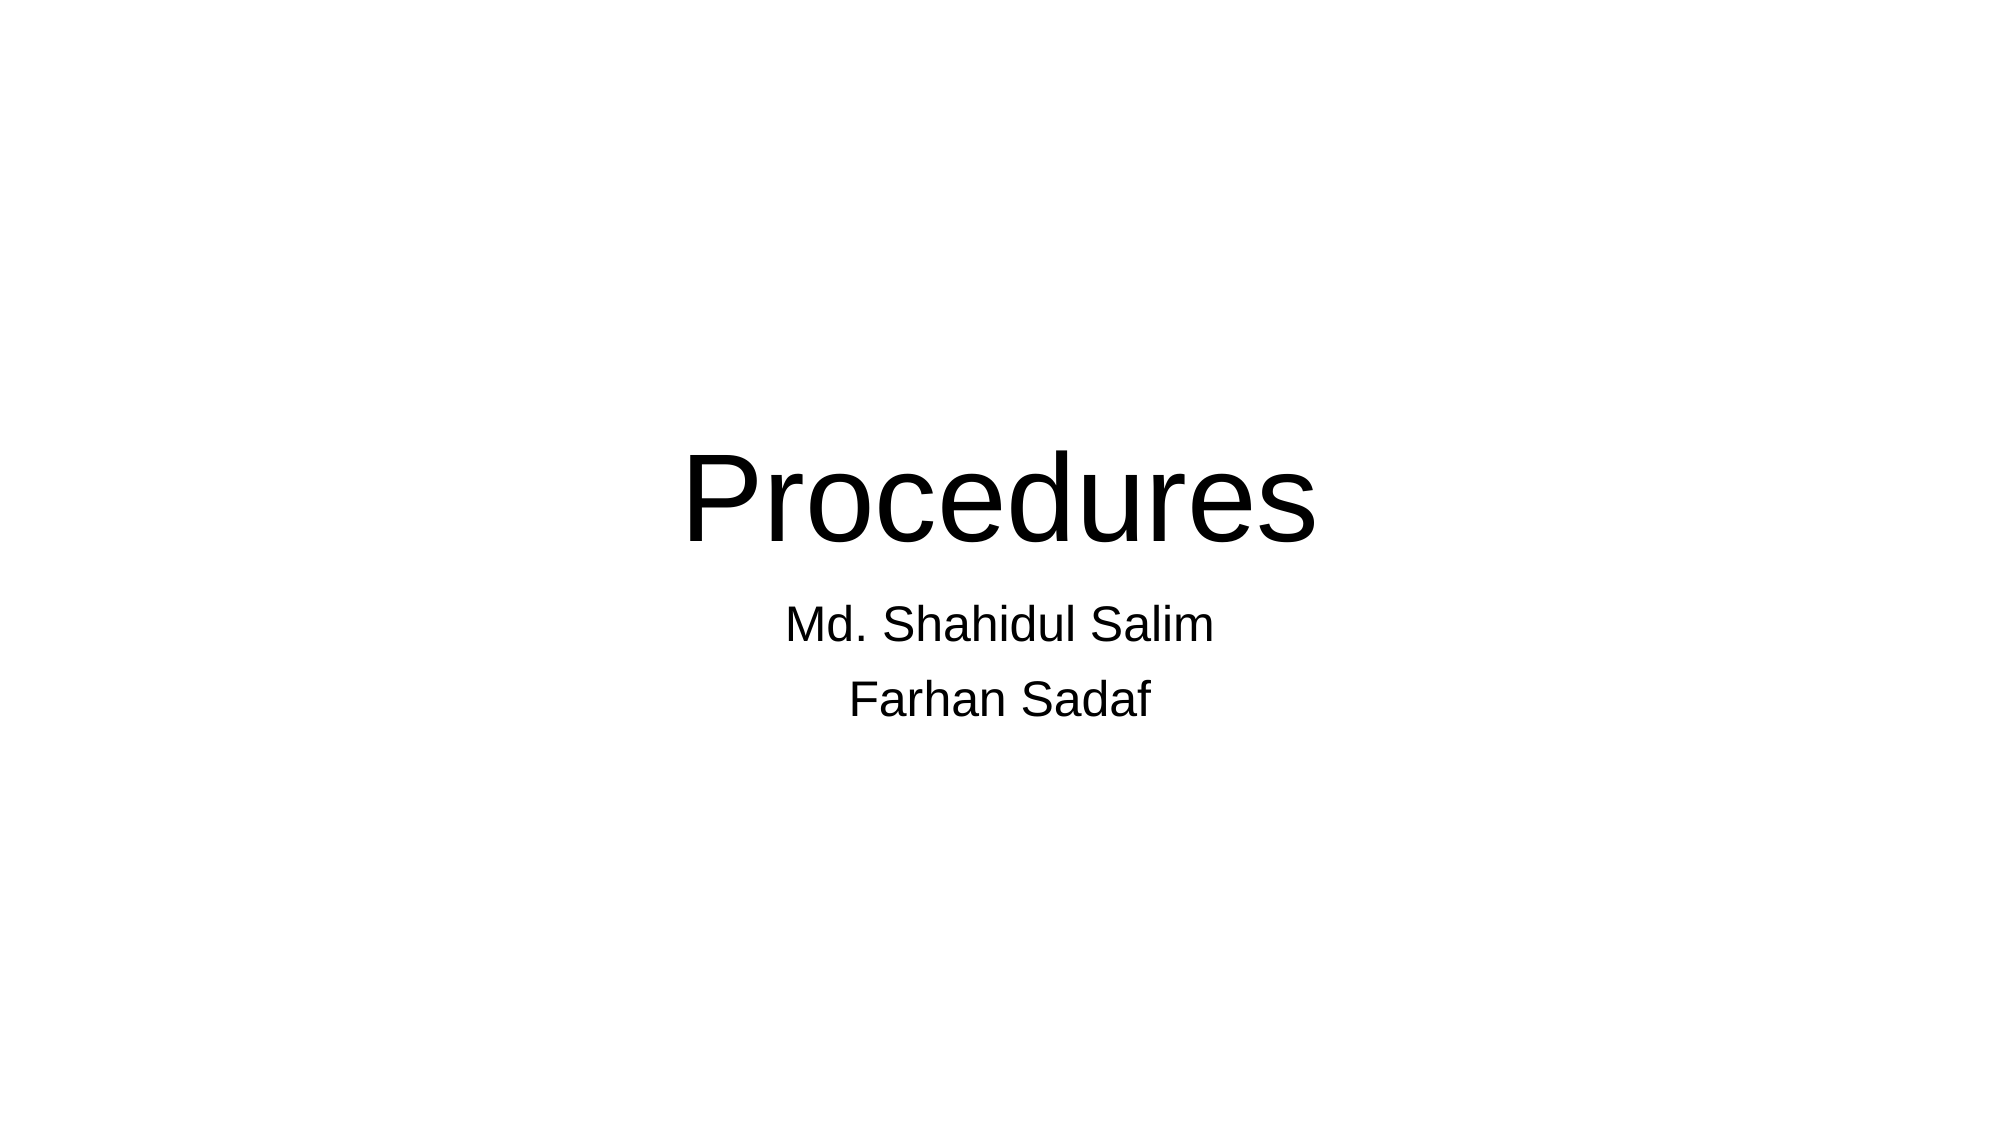

# Procedures
Md. Shahidul Salim
Farhan Sadaf